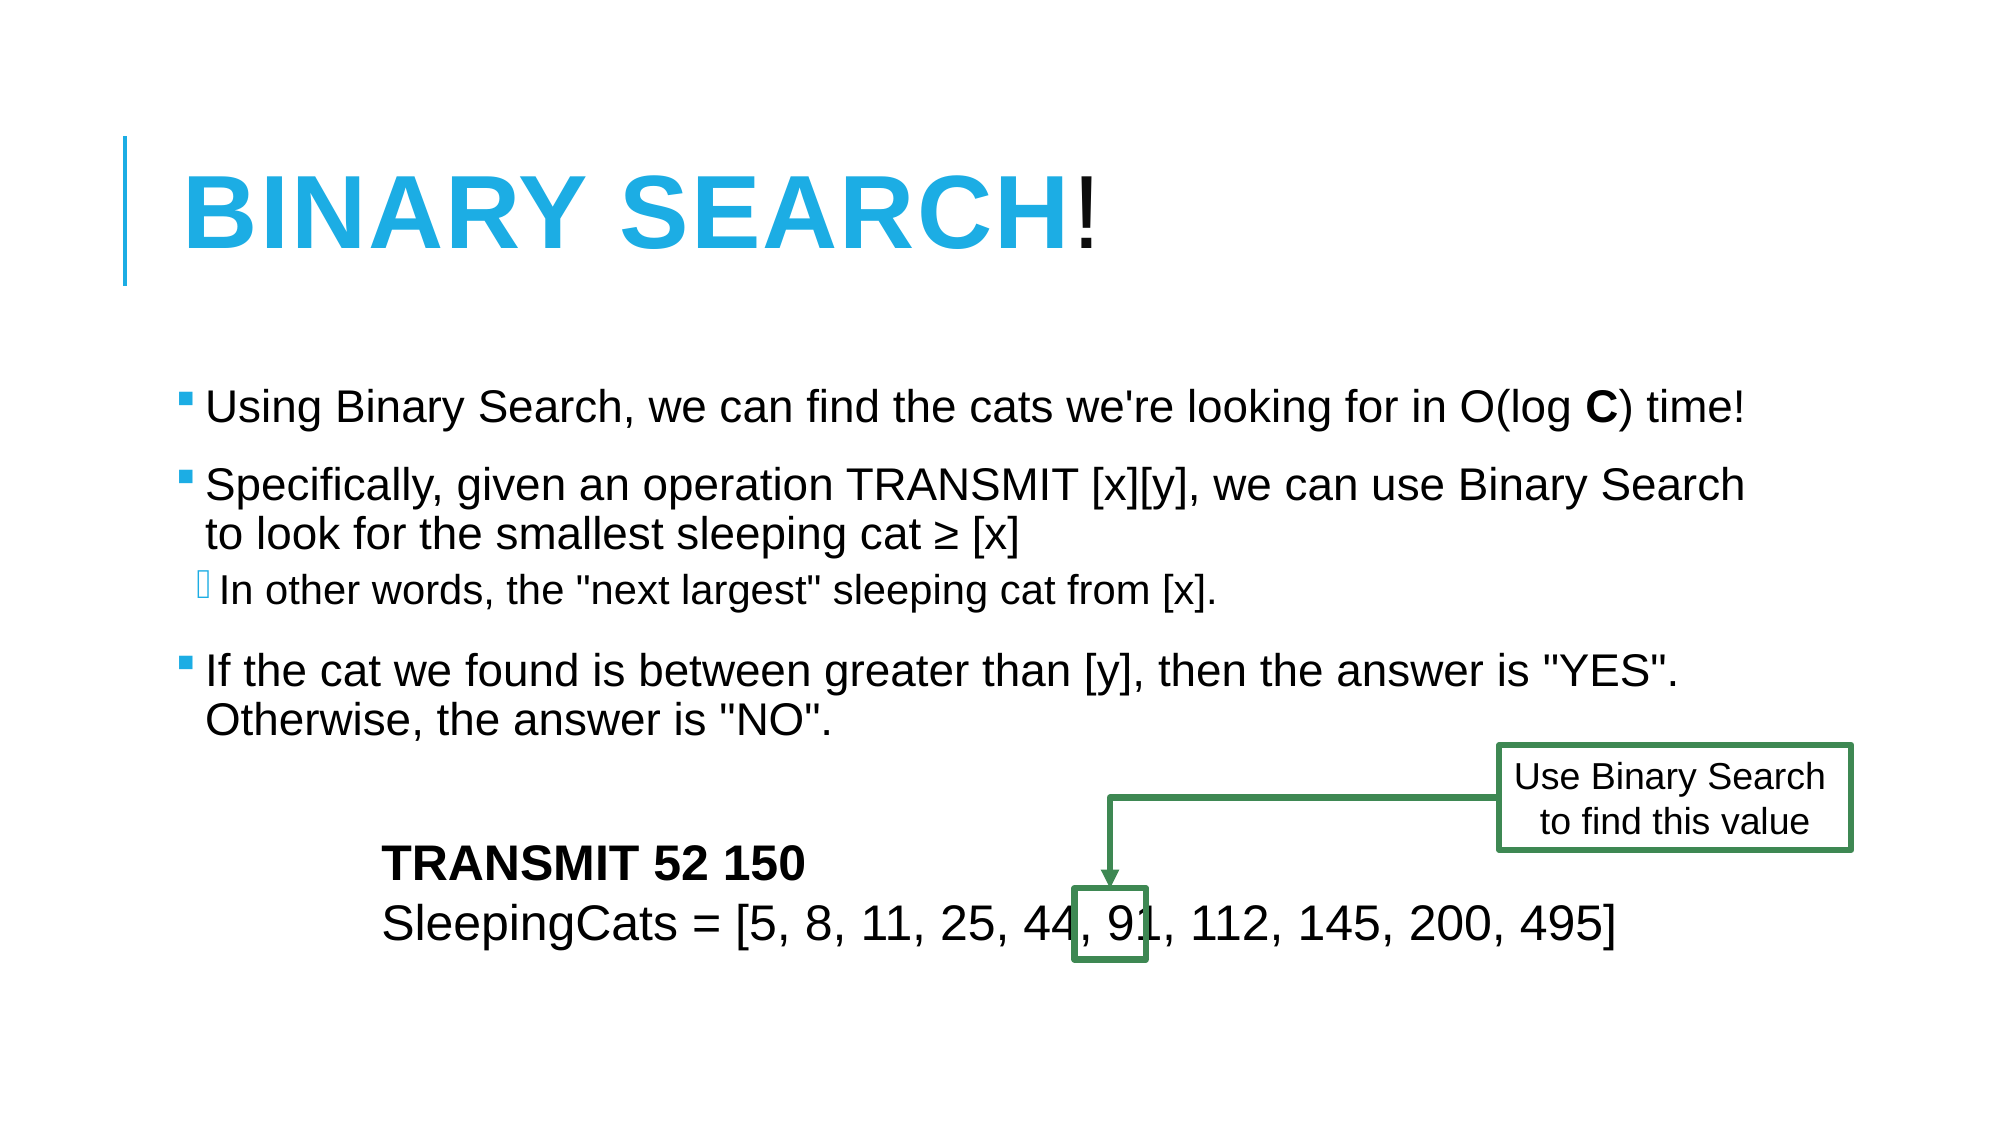

# Binary Search!
Using Binary Search, we can find the cats we're looking for in O(log C) time!
Specifically, given an operation TRANSMIT [x][y], we can use Binary Search to look for the smallest sleeping cat ≥ [x]
In other words, the "next largest" sleeping cat from [x].
If the cat we found is between greater than [y], then the answer is "YES". Otherwise, the answer is "NO".

Use Binary Search
to find this value
TRANSMIT 52 150
SleepingCats = [5, 8, 11, 25, 44, 91, 112, 145, 200, 495]